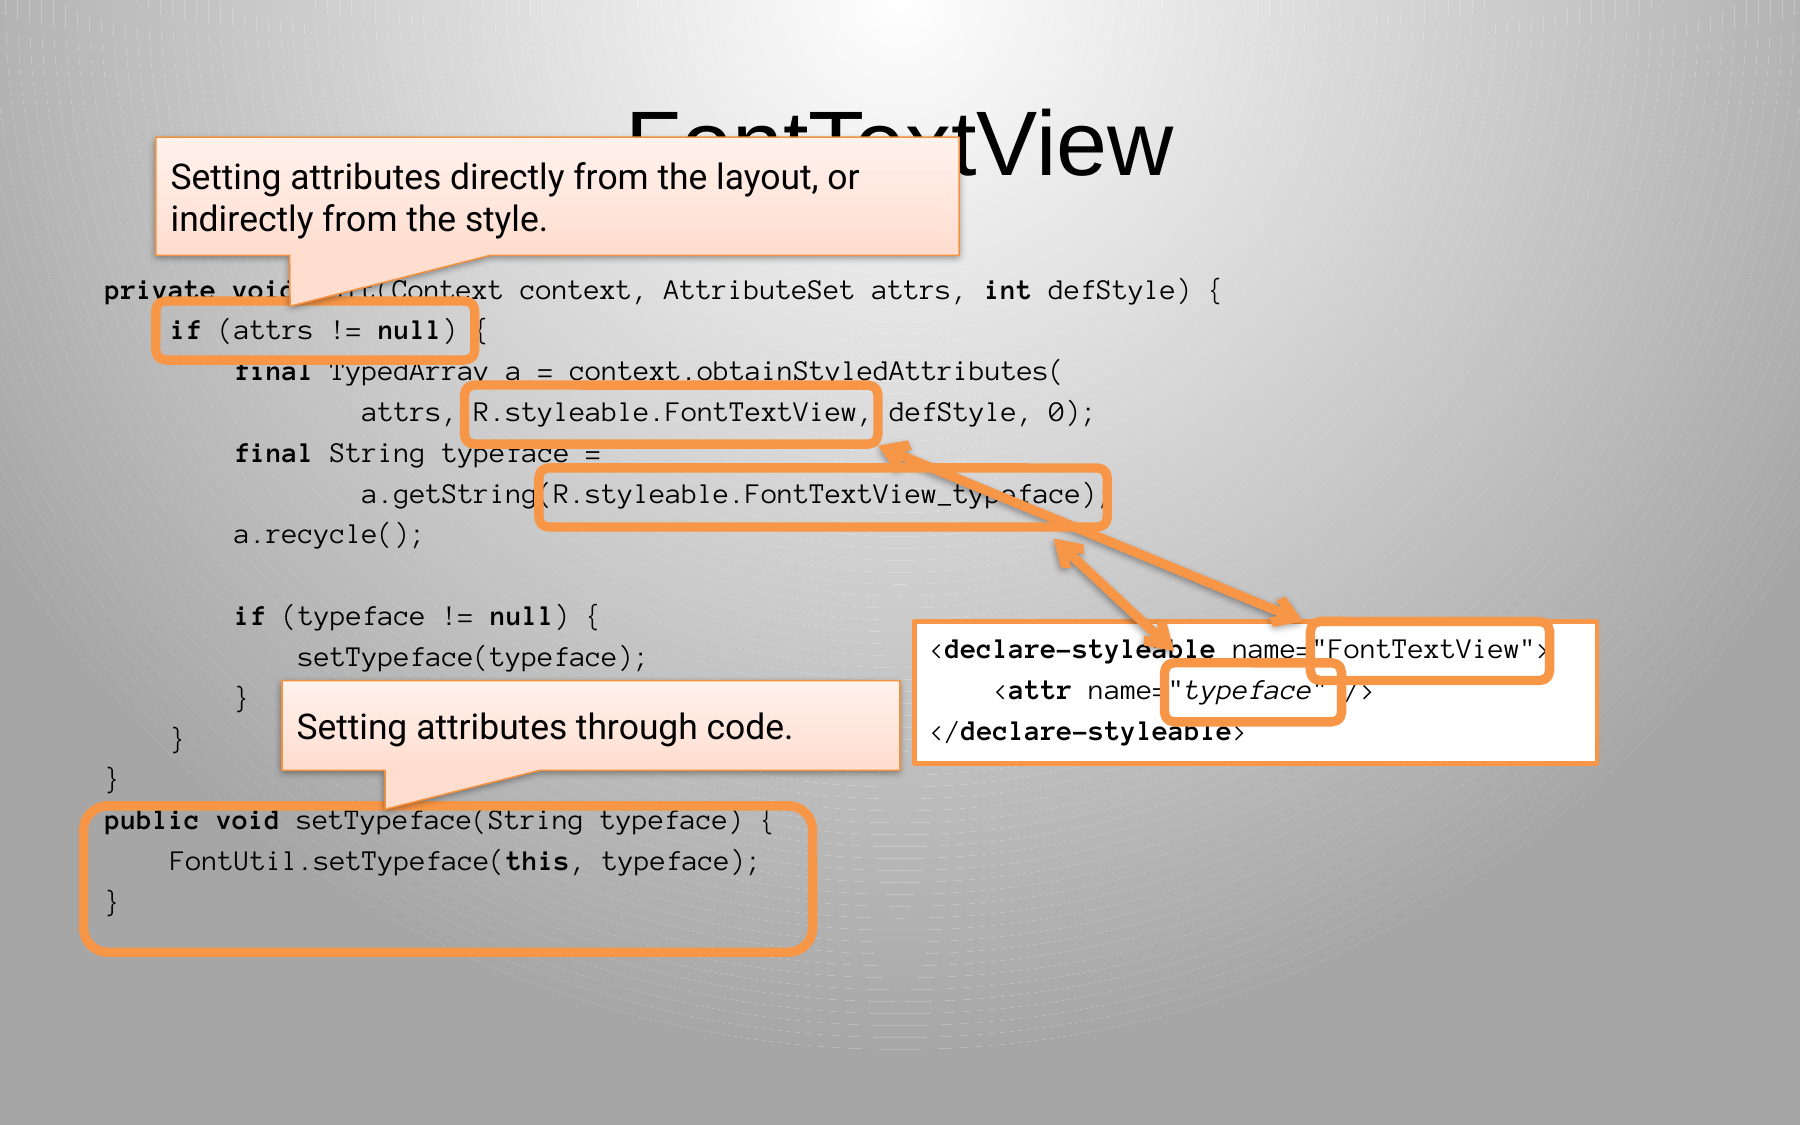

# FontTextView
Setting attributes directly from the layout, or indirectly from the style.

private void init(Context context, AttributeSet attrs, int defStyle) {
if (attrs != null) {
    final TypedArray a = context.obtainStyledAttributes(
            attrs, R.styleable.FontTextView, defStyle, 0);
    final String typeface =
            a.getString(R.styleable.FontTextView_typeface);
    a.recycle();

    if (typeface != null) {
        setTypeface(typeface);
    }
}
}
public void setTypeface(String typeface) {
FontUtil.setTypeface(this, typeface);
}

<declare-styleable name="FontTextView">
    <attr name="typeface" />
</declare-styleable>
Setting attributes through code.